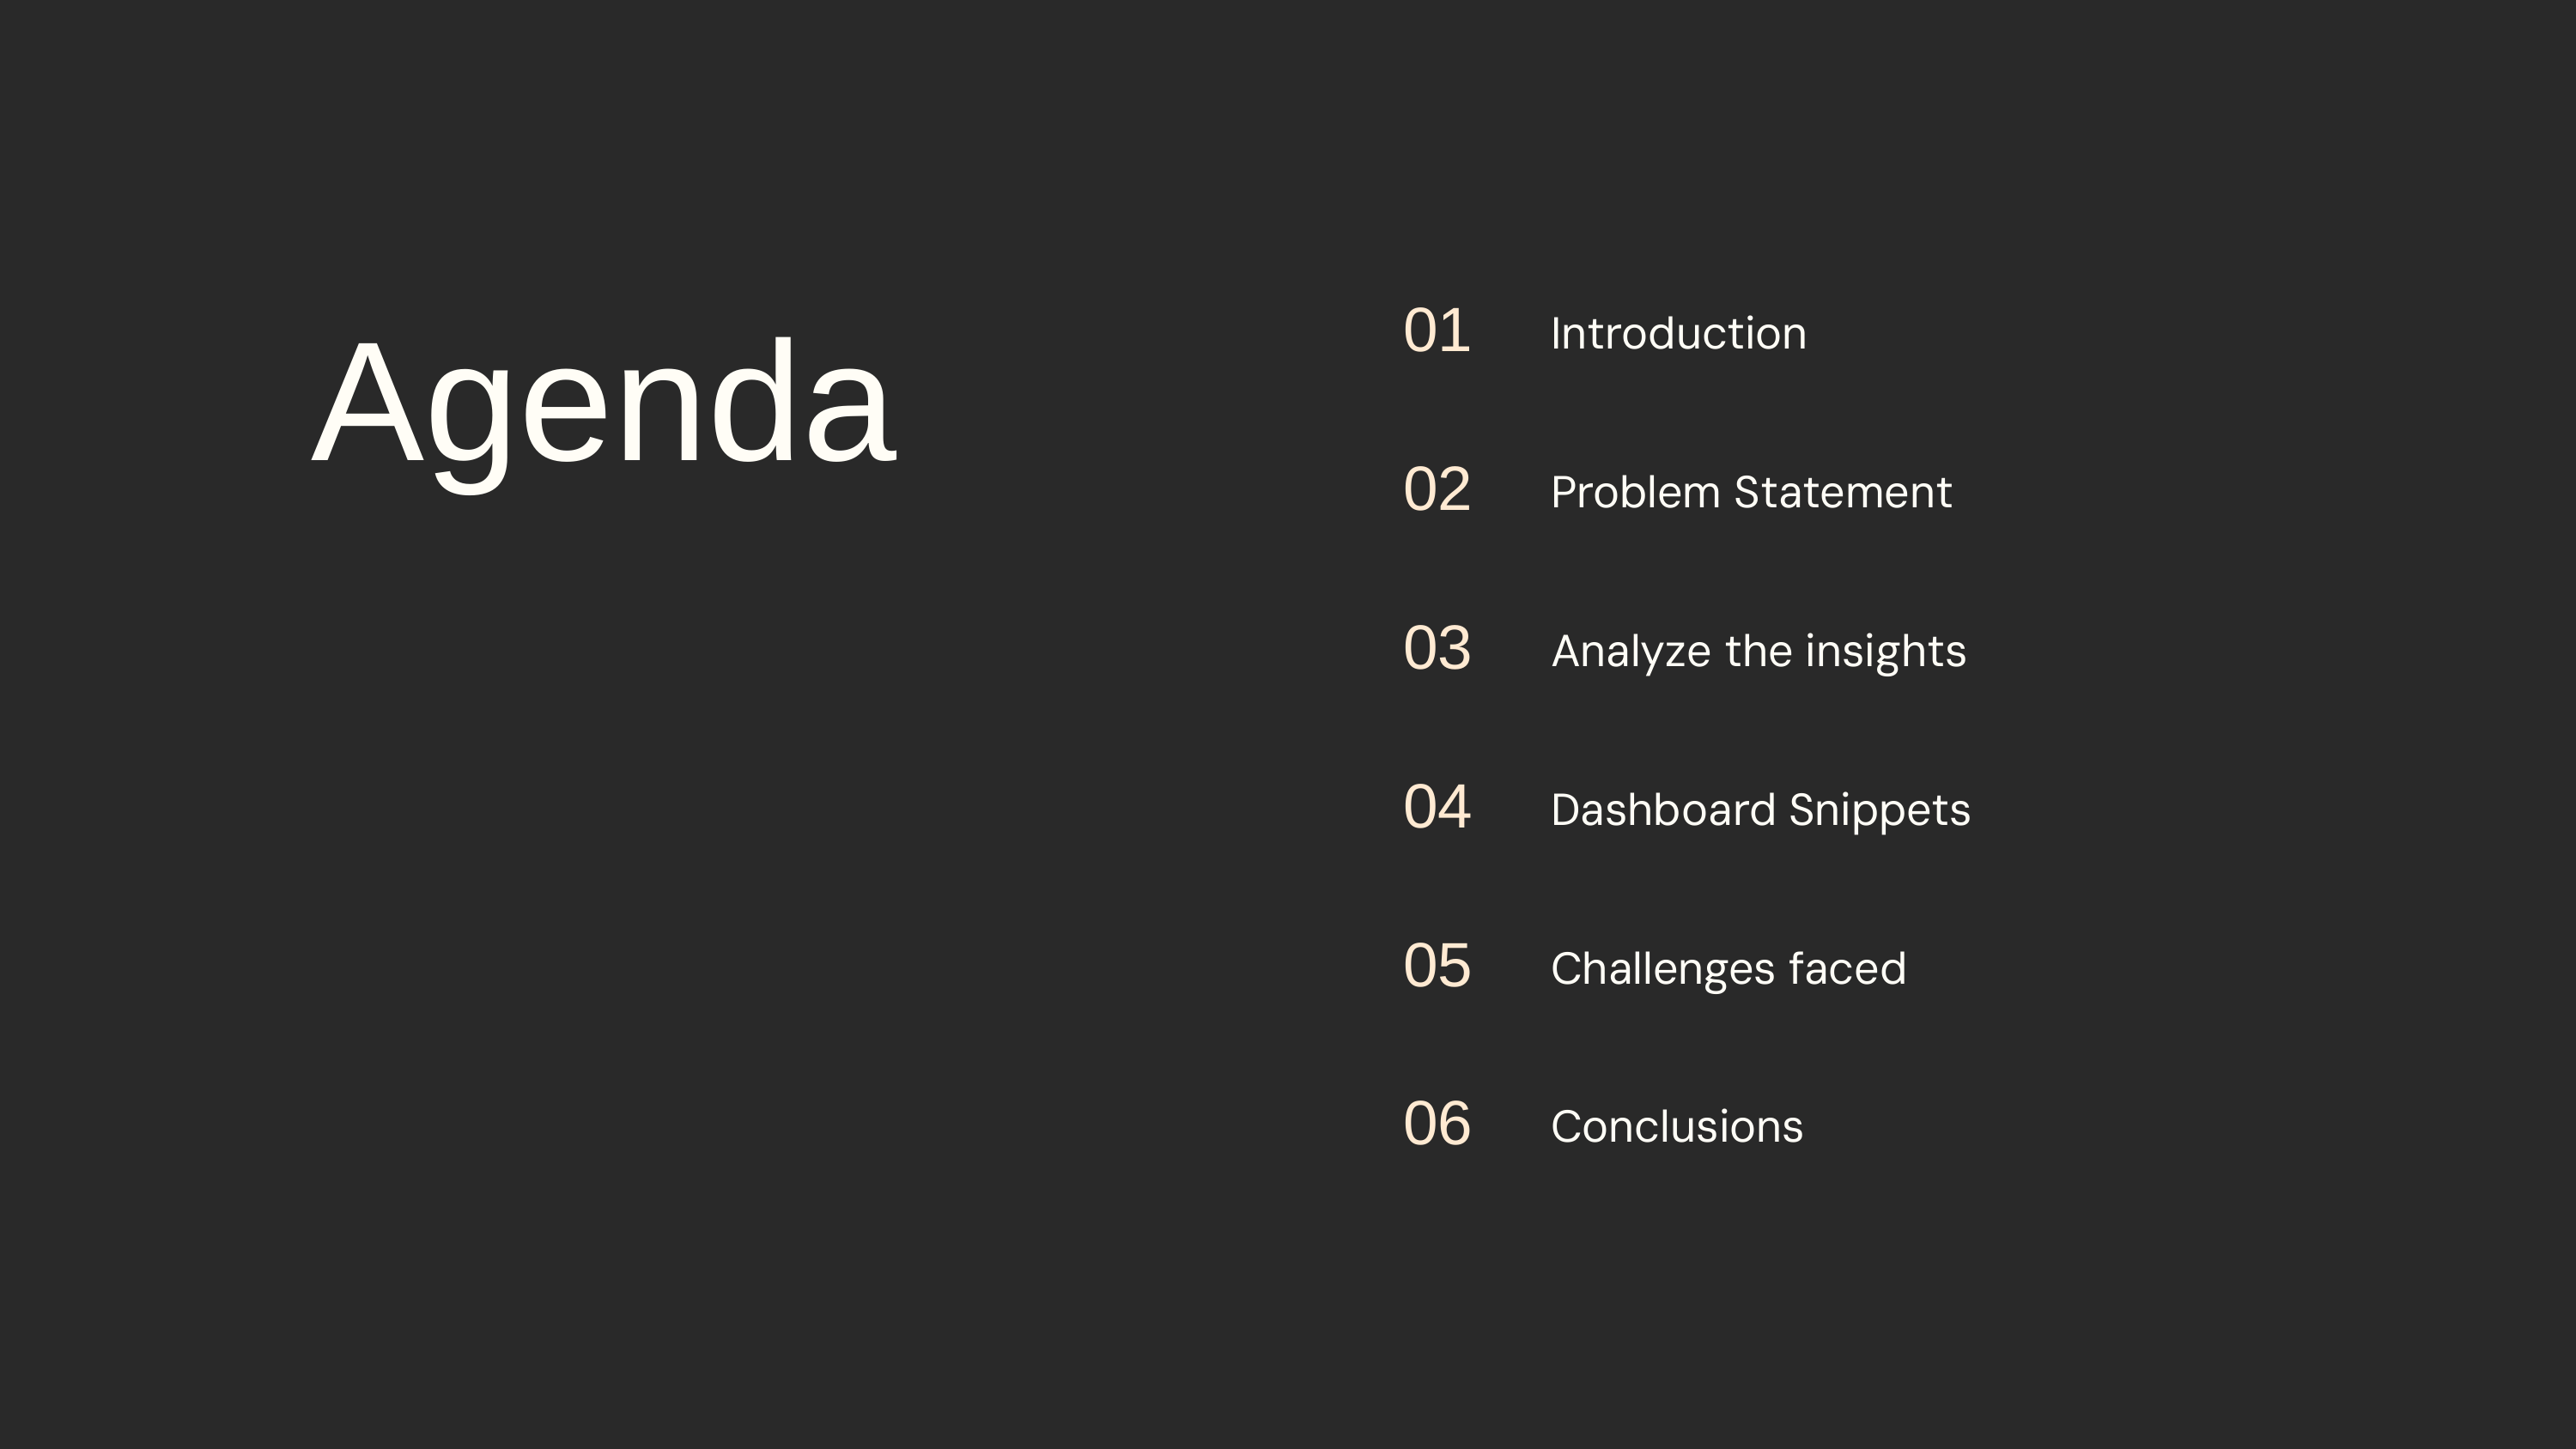

01
Introduction
Agenda
02
Problem Statement
03
Analyze the insights
04
Dashboard Snippets
05
Challenges faced
06
Conclusions